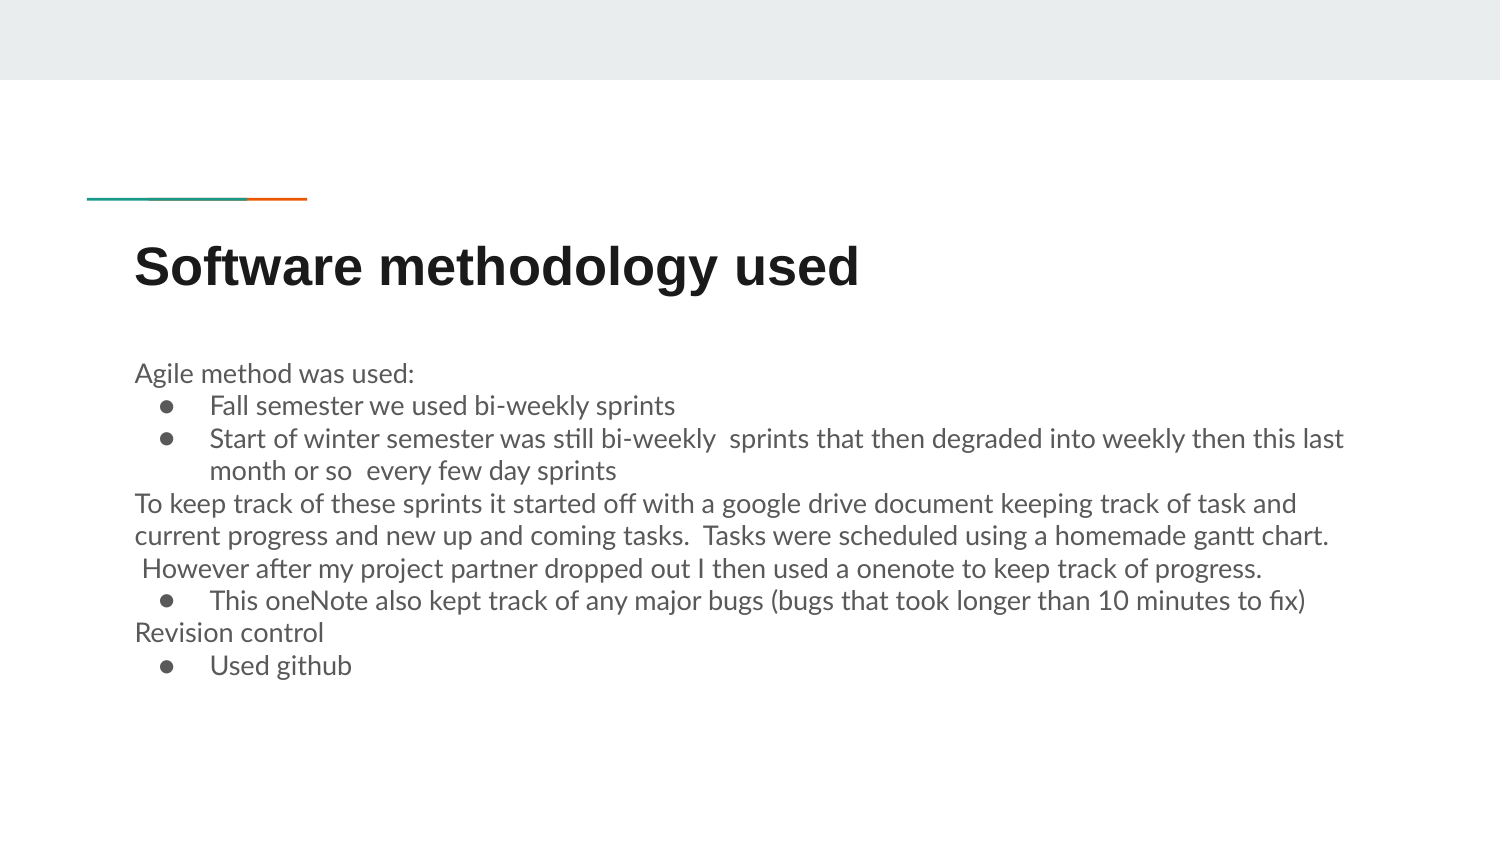

# Software methodology used
Agile method was used:
Fall semester we used bi-weekly sprints
Start of winter semester was still bi-weekly  sprints that then degraded into weekly then this last month or so  every few day sprints
To keep track of these sprints it started off with a google drive document keeping track of task and current progress and new up and coming tasks.  Tasks were scheduled using a homemade gantt chart.
 However after my project partner dropped out I then used a onenote to keep track of progress.
This oneNote also kept track of any major bugs (bugs that took longer than 10 minutes to fix)
Revision control
Used github